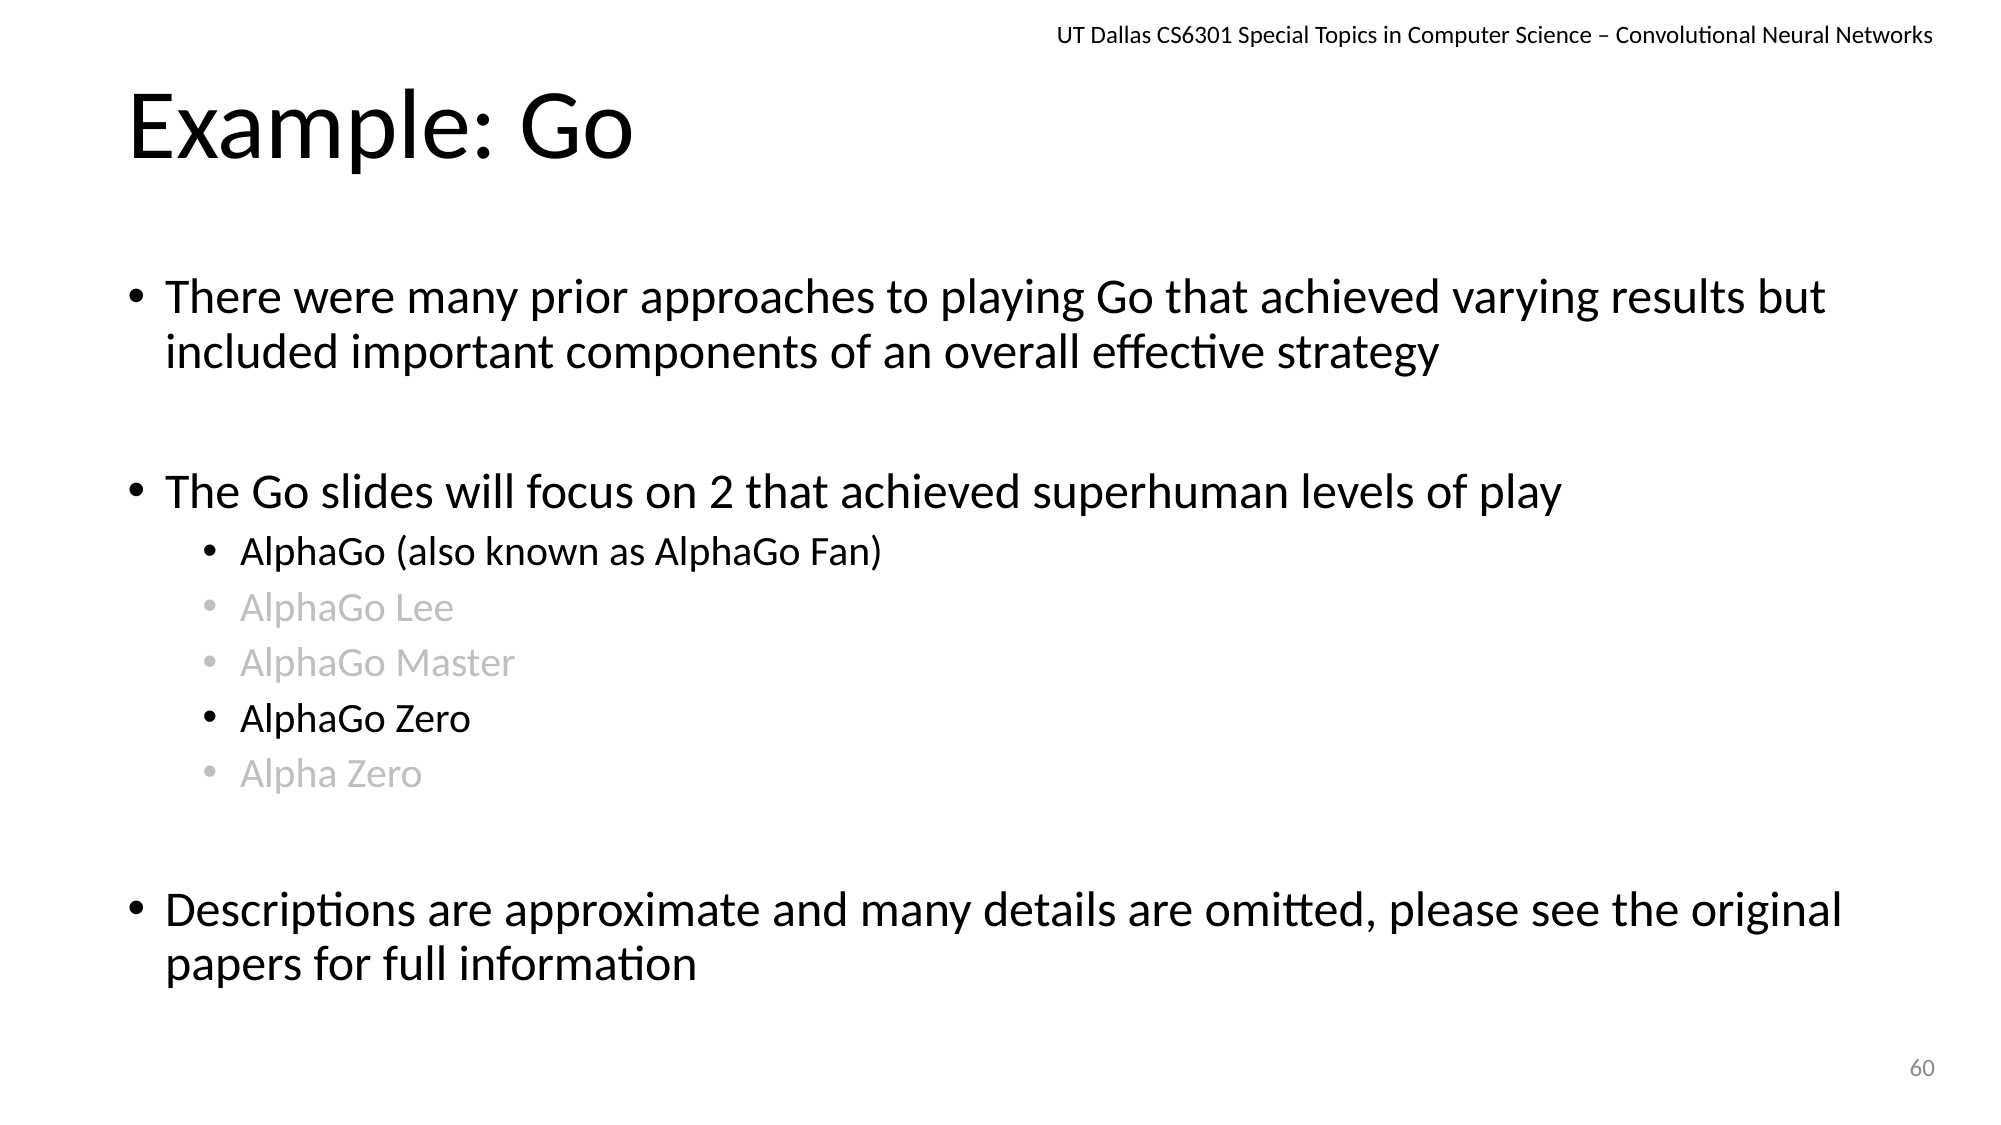

UT Dallas CS6301 Special Topics in Computer Science – Convolutional Neural Networks
# Example: Go
There were many prior approaches to playing Go that achieved varying results but included important components of an overall effective strategy

The Go slides will focus on 2 that achieved superhuman levels of play
AlphaGo (also known as AlphaGo Fan)
AlphaGo Lee
AlphaGo Master
AlphaGo Zero
Alpha Zero

Descriptions are approximate and many details are omitted, please see the original papers for full information
60